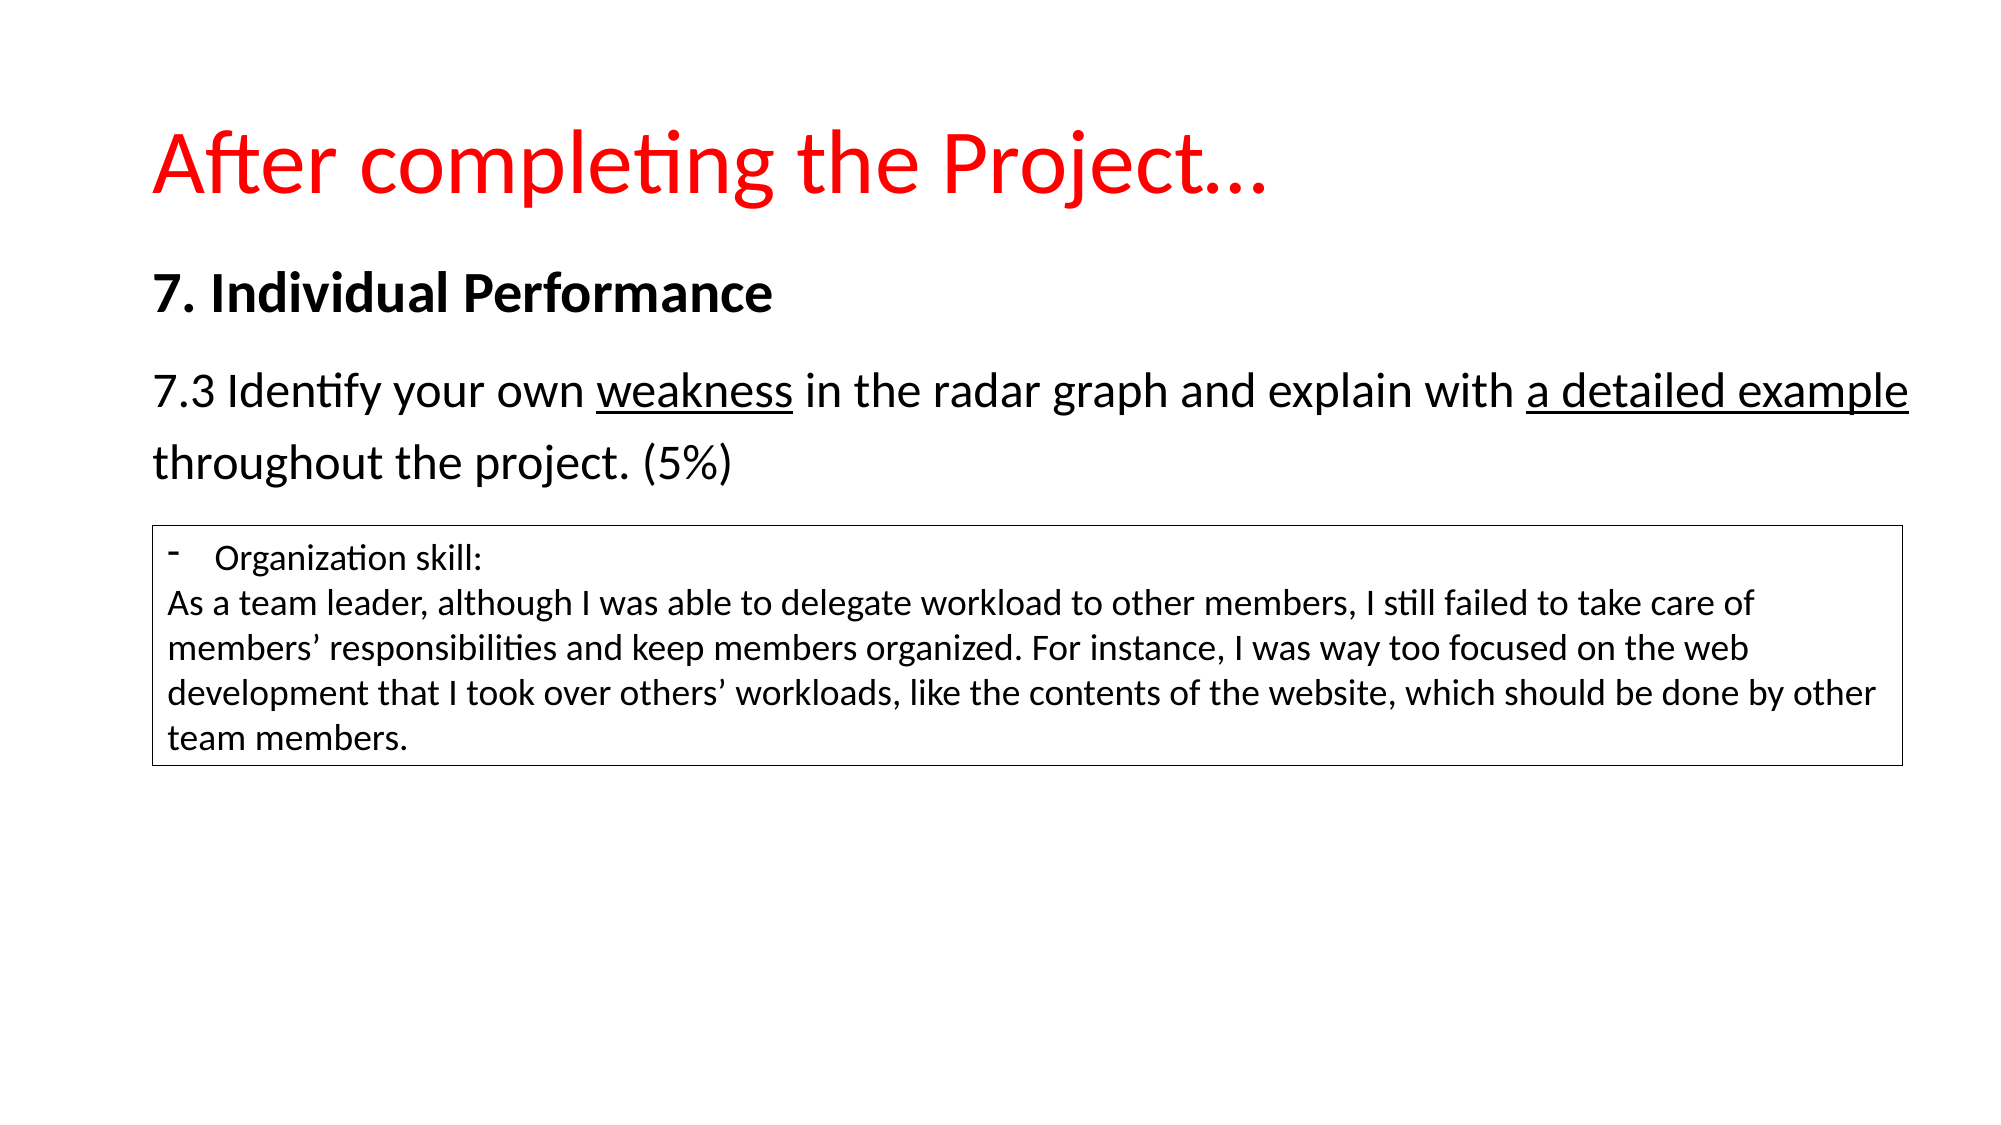

# After completing the Project…
7. Individual Performance
7.3 Identify your own weakness in the radar graph and explain with a detailed example throughout the project. (5%)
Organization skill:
As a team leader, although I was able to delegate workload to other members, I still failed to take care of members’ responsibilities and keep members organized. For instance, I was way too focused on the web development that I took over others’ workloads, like the contents of the website, which should be done by other team members.